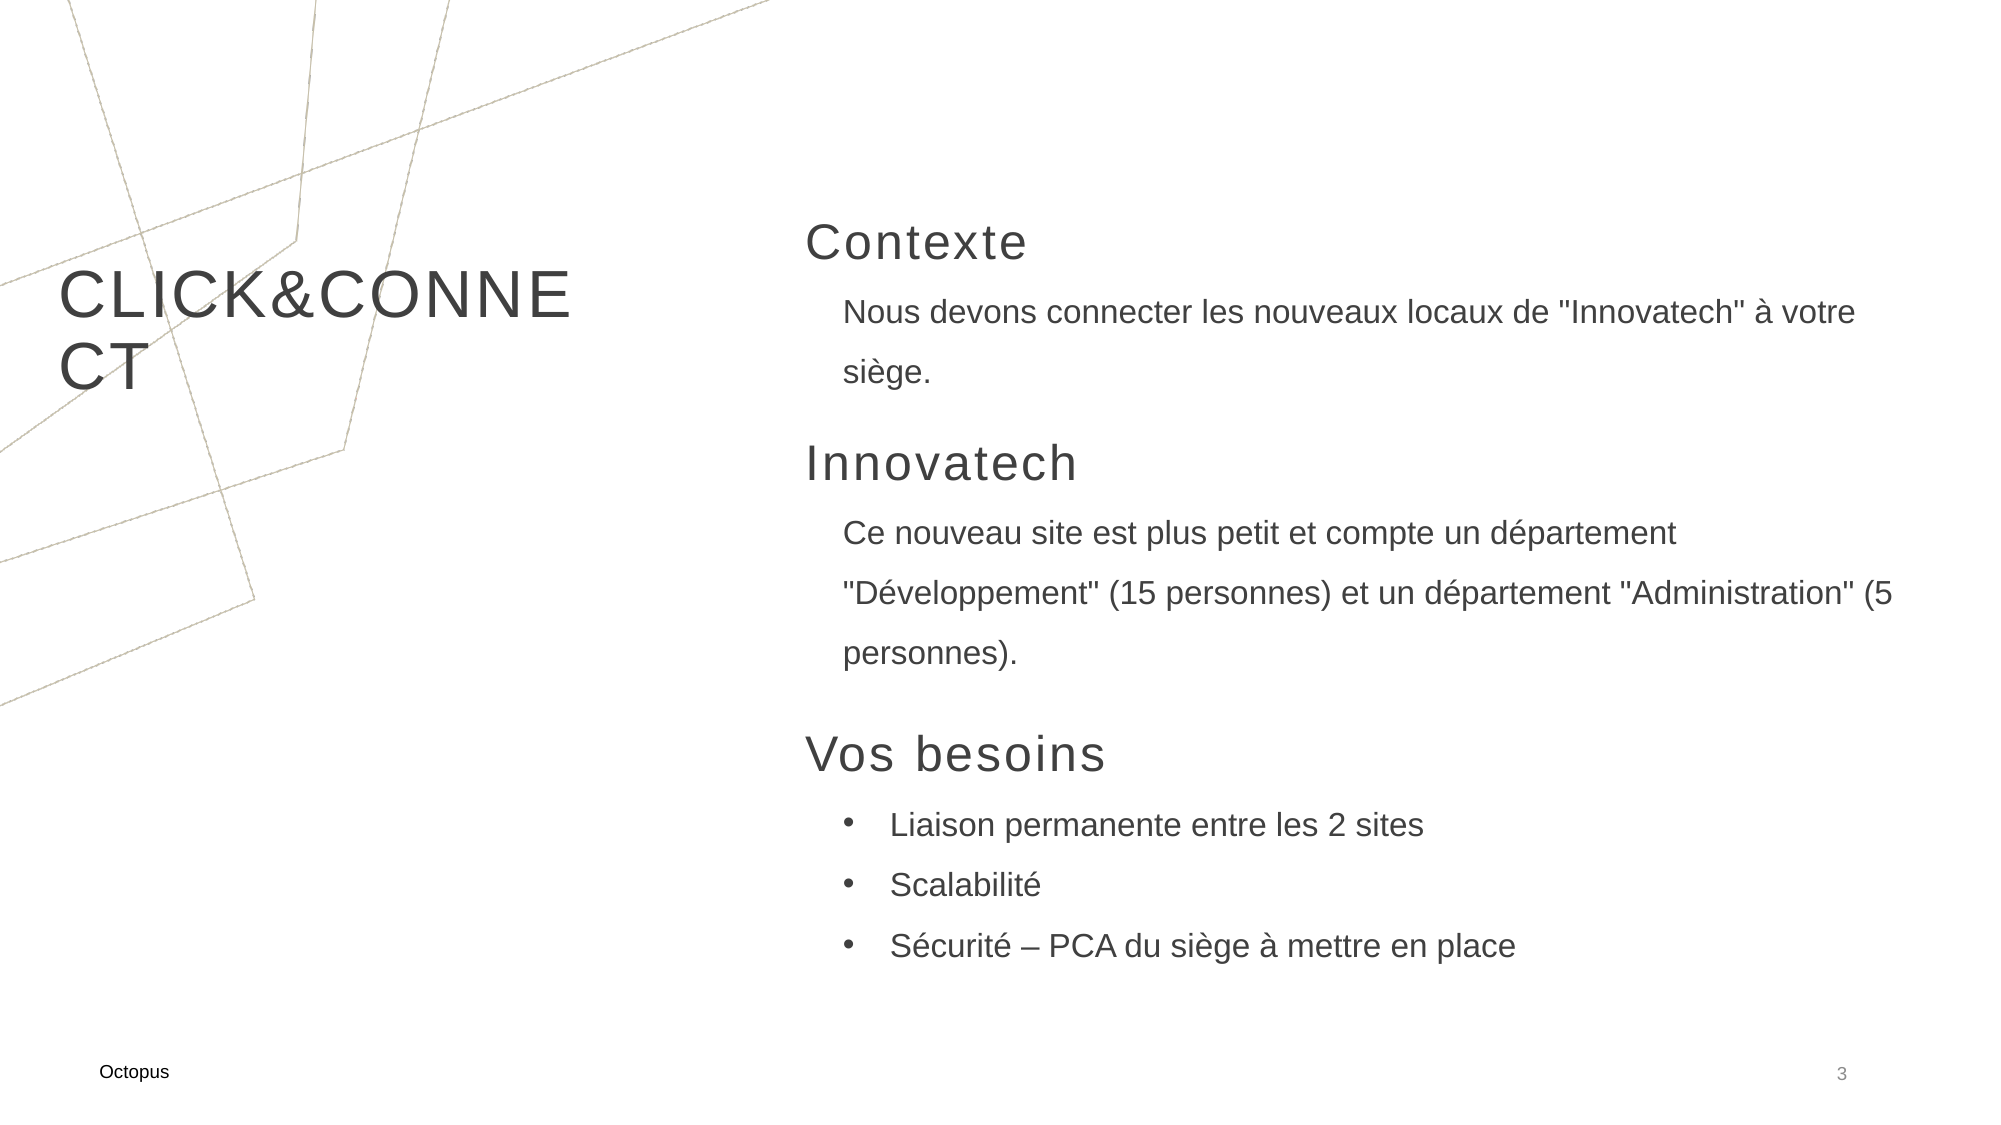

# Click&Connect
Contexte
Nous devons connecter les nouveaux locaux de "Innovatech" à votre siège.

Innovatech
Ce nouveau site est plus petit et compte un département "Développement" (15 personnes) et un département "Administration" (5 personnes).
Vos besoins
Liaison permanente entre les 2 sites
Scalabilité
Sécurité – PCA du siège à mettre en place
3
Octopus